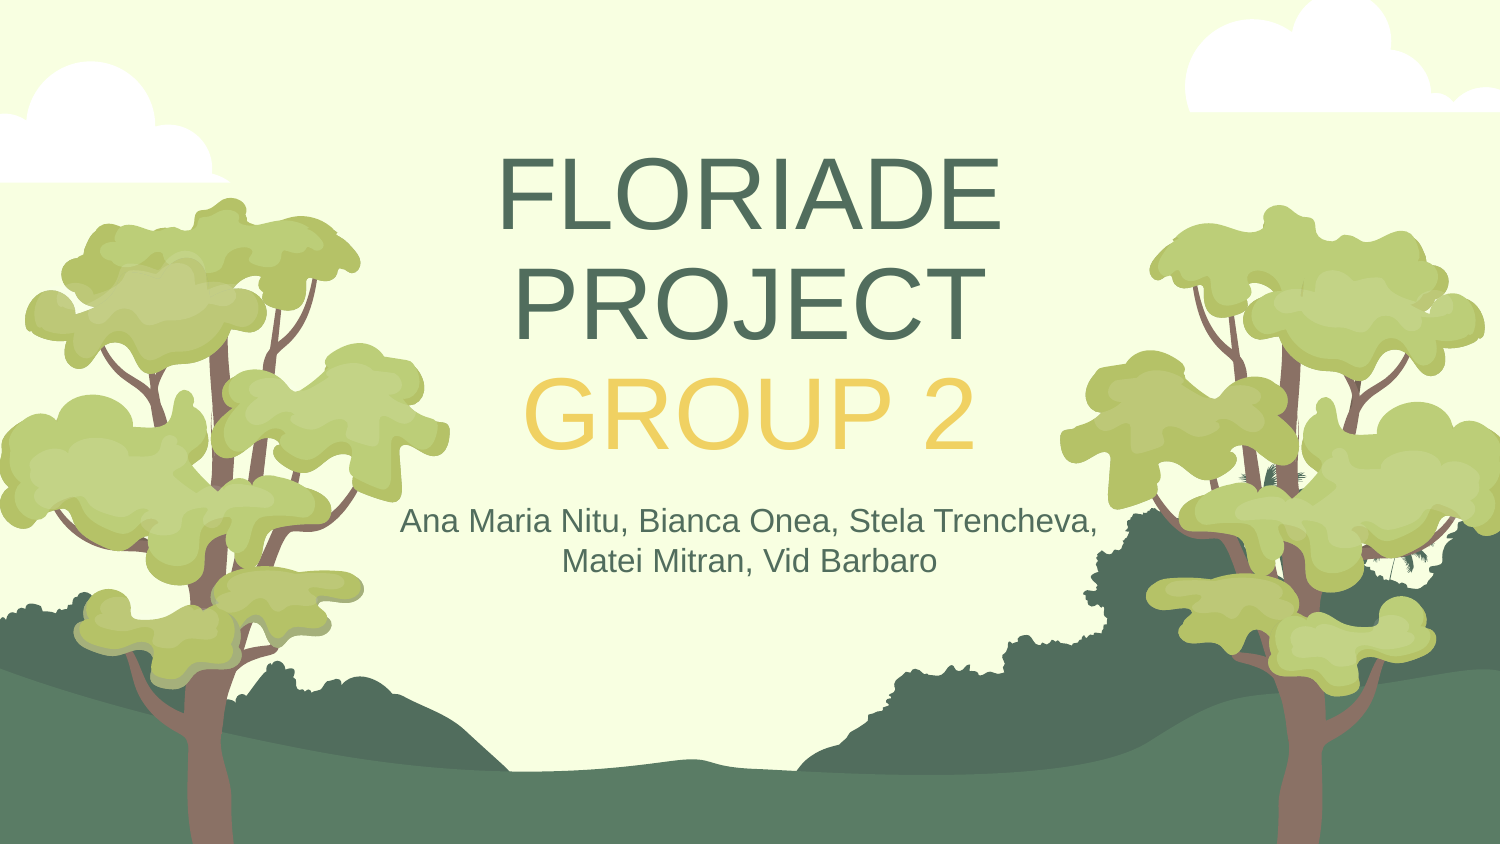

# FLORIADE PROJECT GROUP 2

Ana Maria Nitu, Bianca Onea, Stela Trencheva,
Matei Mitran, Vid Barbaro